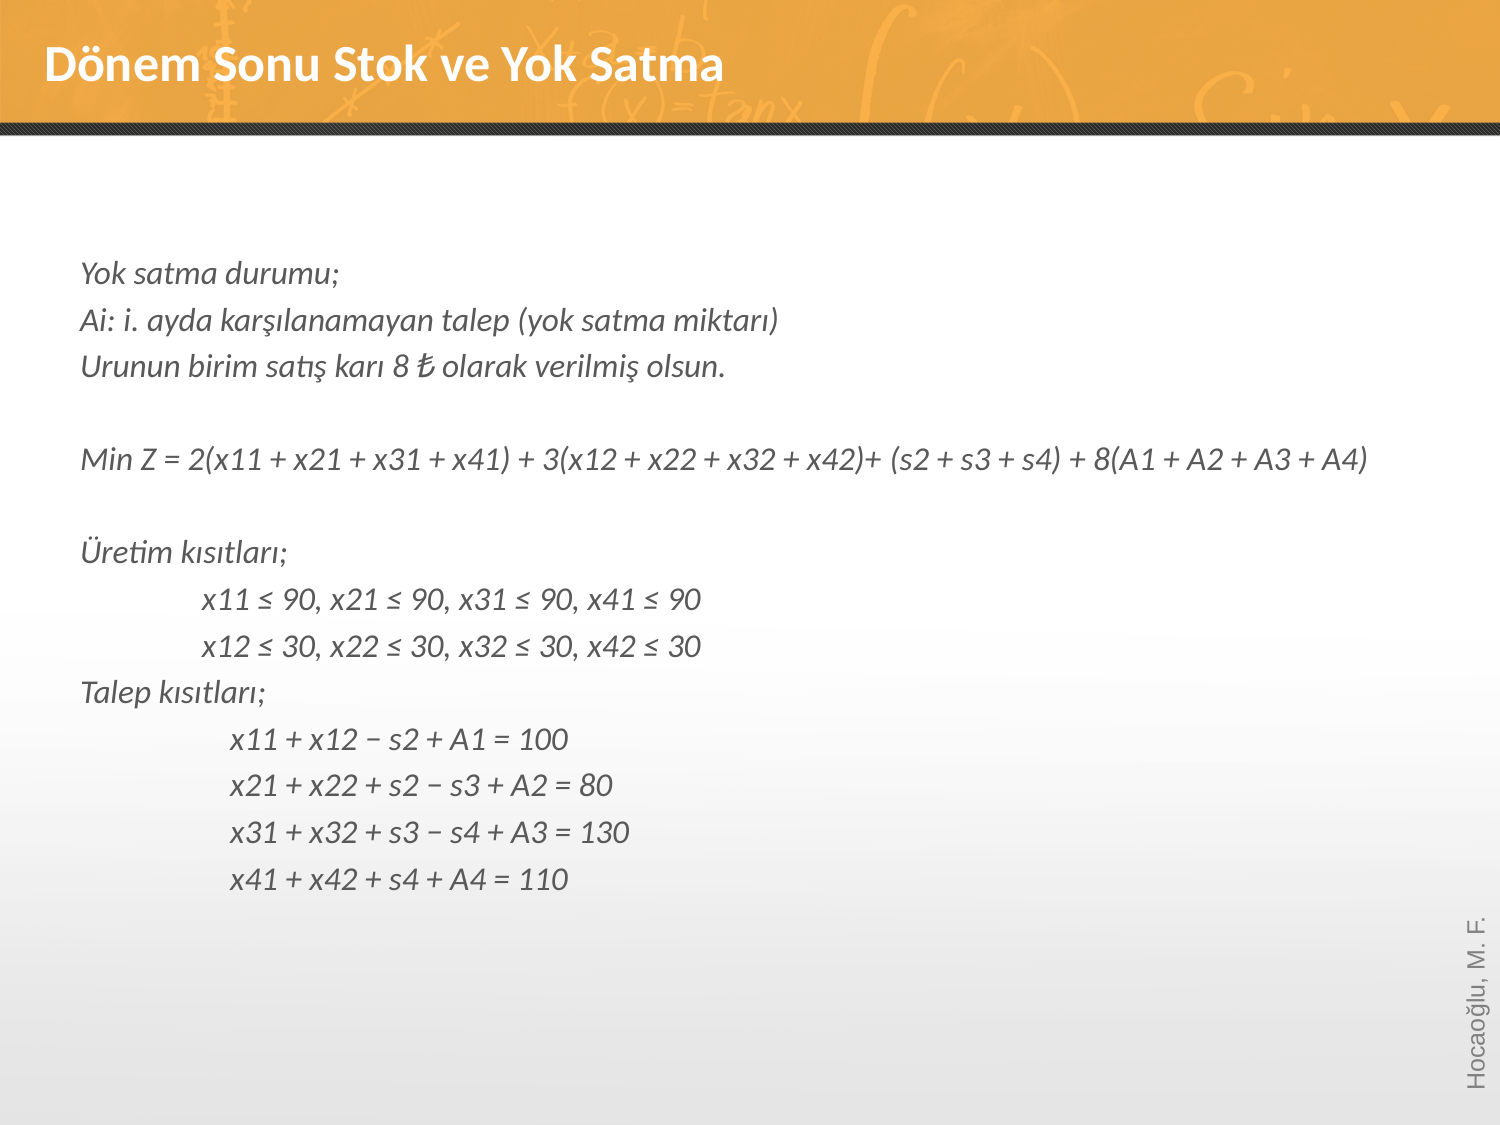

# Dönem Sonu Stok ve Yok Satma
Yok satma durumu;
Ai: i. ayda karşılanamayan talep (yok satma miktarı)
Urunun birim satış karı 8 ₺ olarak verilmiş olsun.

Min Z = 2(x11 + x21 + x31 + x41) + 3(x12 + x22 + x32 + x42)+ (s2 + s3 + s4) + 8(A1 + A2 + A3 + A4)

Üretim kısıtları;
	x11 ≤ 90, x21 ≤ 90, x31 ≤ 90, x41 ≤ 90
	x12 ≤ 30, x22 ≤ 30, x32 ≤ 30, x42 ≤ 30
Talep kısıtları;
x11 + x12 − s2 + A1 = 100
x21 + x22 + s2 − s3 + A2 = 80
x31 + x32 + s3 − s4 + A3 = 130
x41 + x42 + s4 + A4 = 110